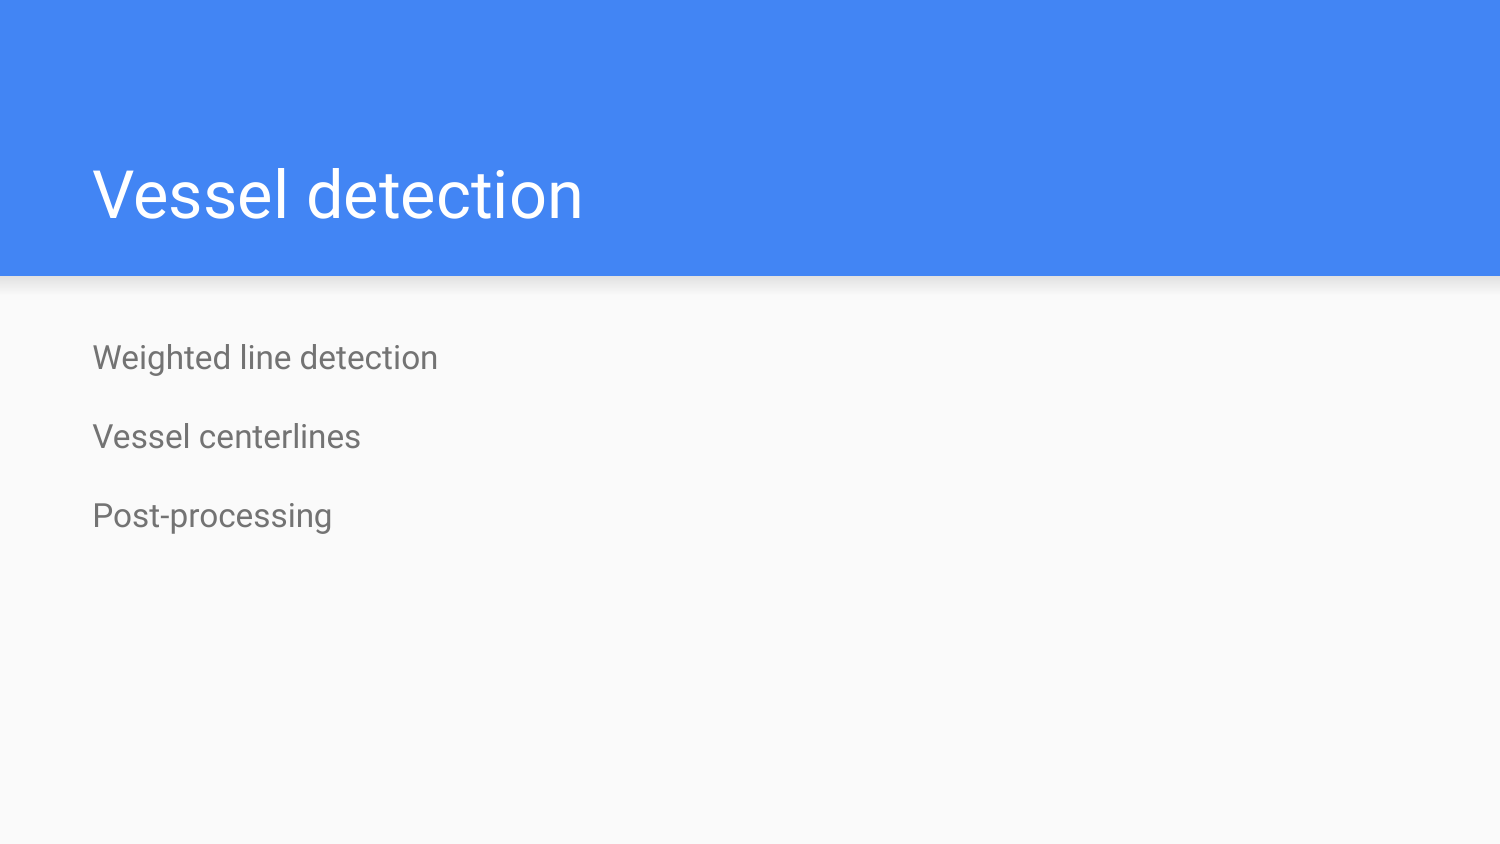

# Vessel detection
Weighted line detection
Vessel centerlines
Post-processing